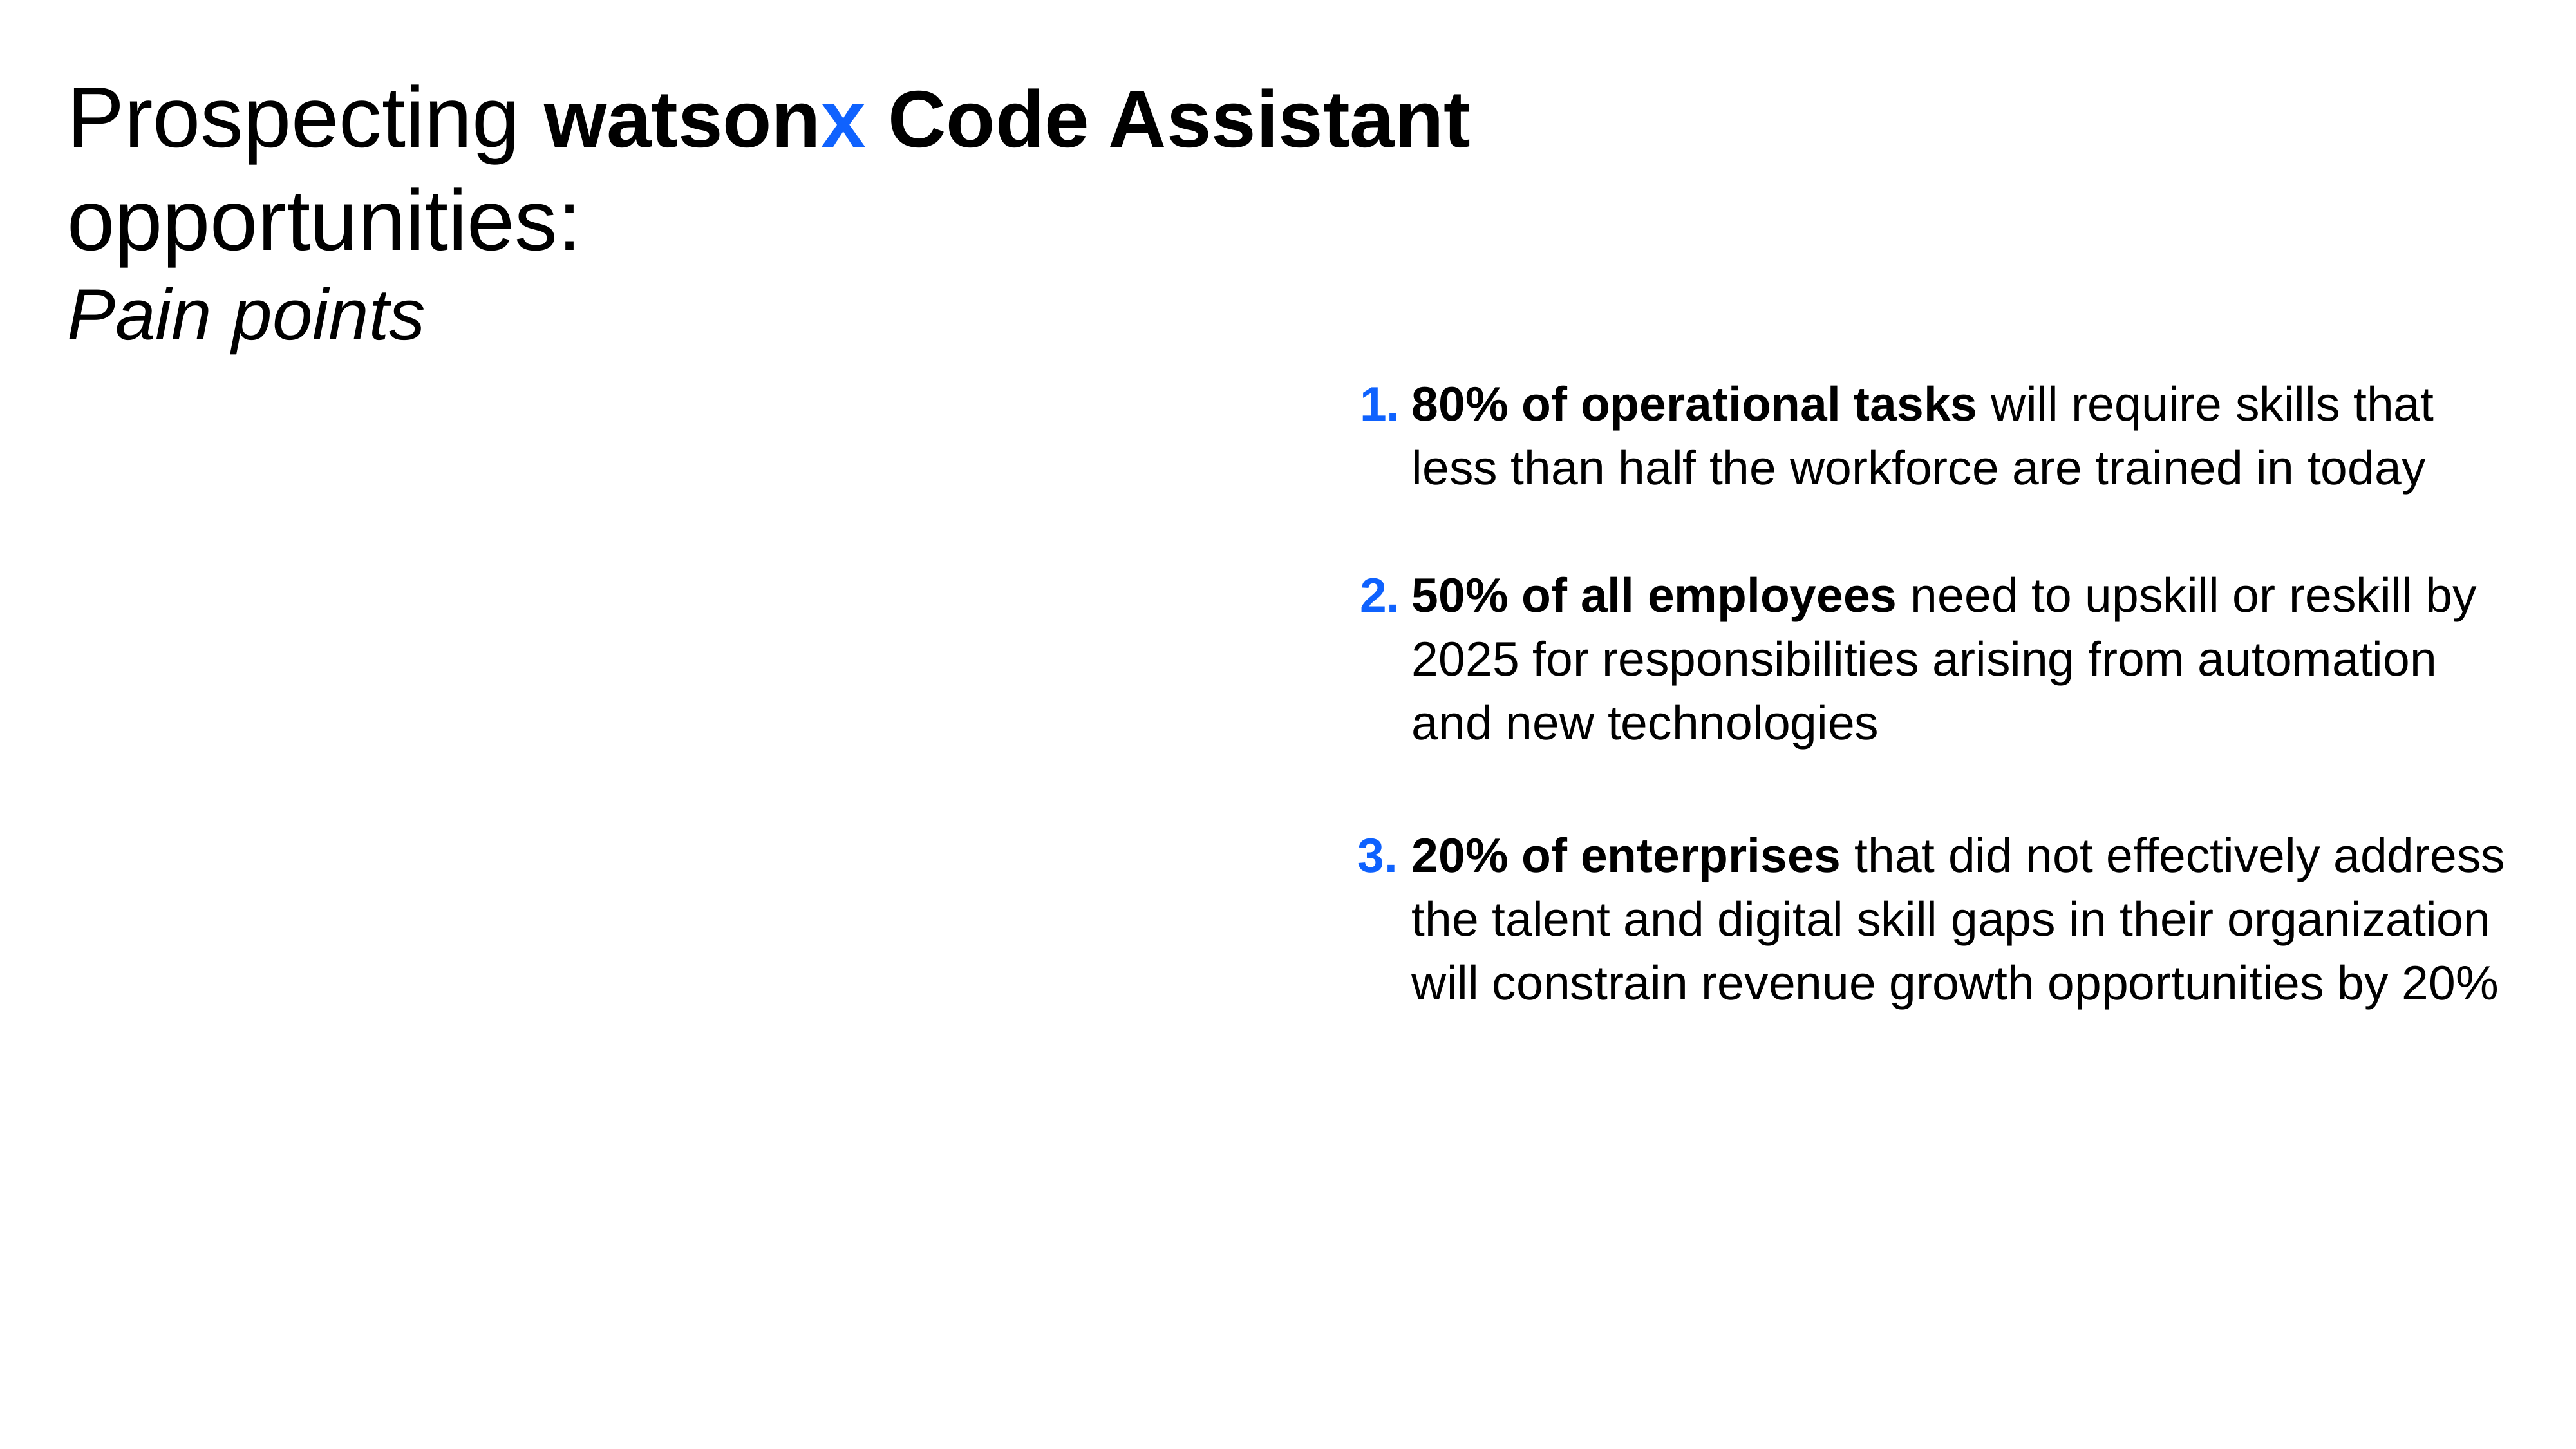

# Prospecting watsonx Code Assistant opportunities: Pain points
80% of operational tasks will require skills that
less than half the workforce are trained in today
50% of all employees need to upskill or reskill by 2025 for responsibilities arising from automation and new technologies
20% of enterprises that did not effectively address the talent and digital skill gaps in their organization will constrain revenue growth opportunities by 20%